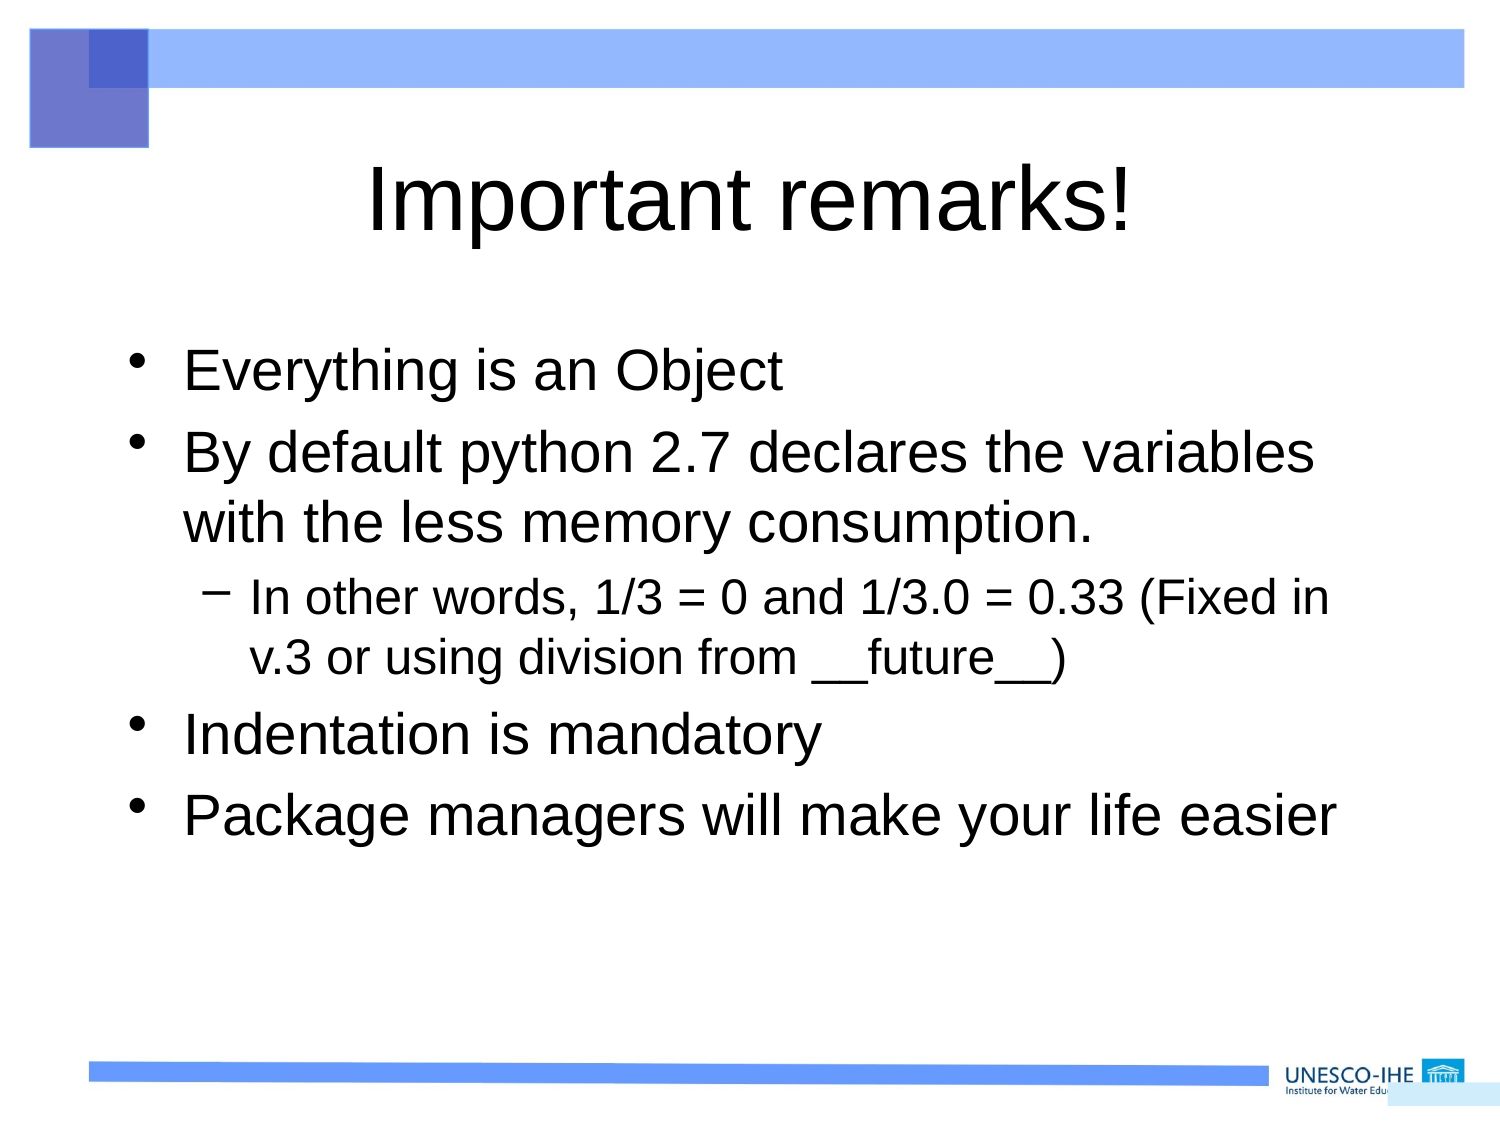

# Important remarks!
Everything is an Object
By default python 2.7 declares the variables with the less memory consumption.
In other words, 1/3 = 0 and 1/3.0 = 0.33 (Fixed in v.3 or using division from __future__)
Indentation is mandatory
Package managers will make your life easier